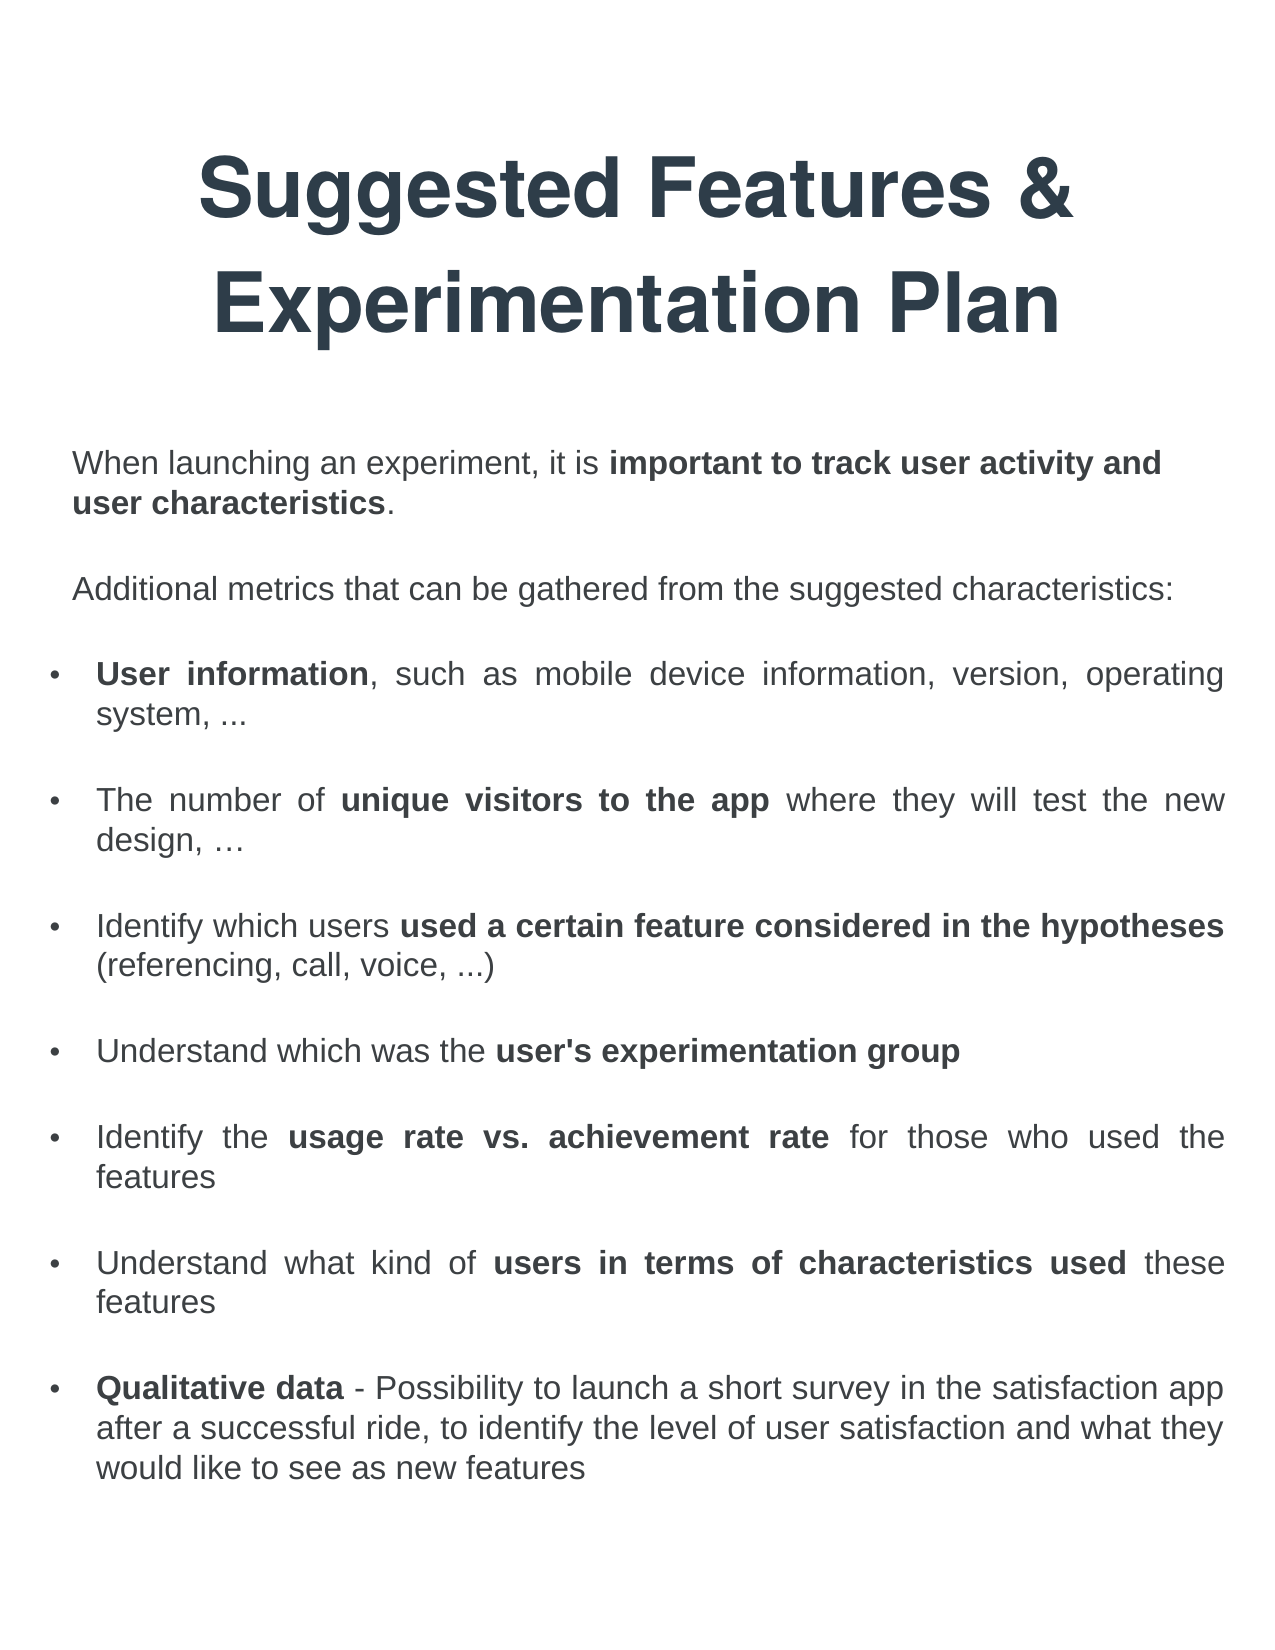

# Suggested Features & Experimentation Plan
When launching an experiment, it is important to track user activity and user characteristics.
Additional metrics that can be gathered from the suggested characteristics:
User information, such as mobile device information, version, operating system, ...
The number of unique visitors to the app where they will test the new design, …
Identify which users used a certain feature considered in the hypotheses (referencing, call, voice, ...)
Understand which was the user's experimentation group
Identify the usage rate vs. achievement rate for those who used the features
Understand what kind of users in terms of characteristics used these features
Qualitative data - Possibility to launch a short survey in the satisfaction app after a successful ride, to identify the level of user satisfaction and what they would like to see as new features